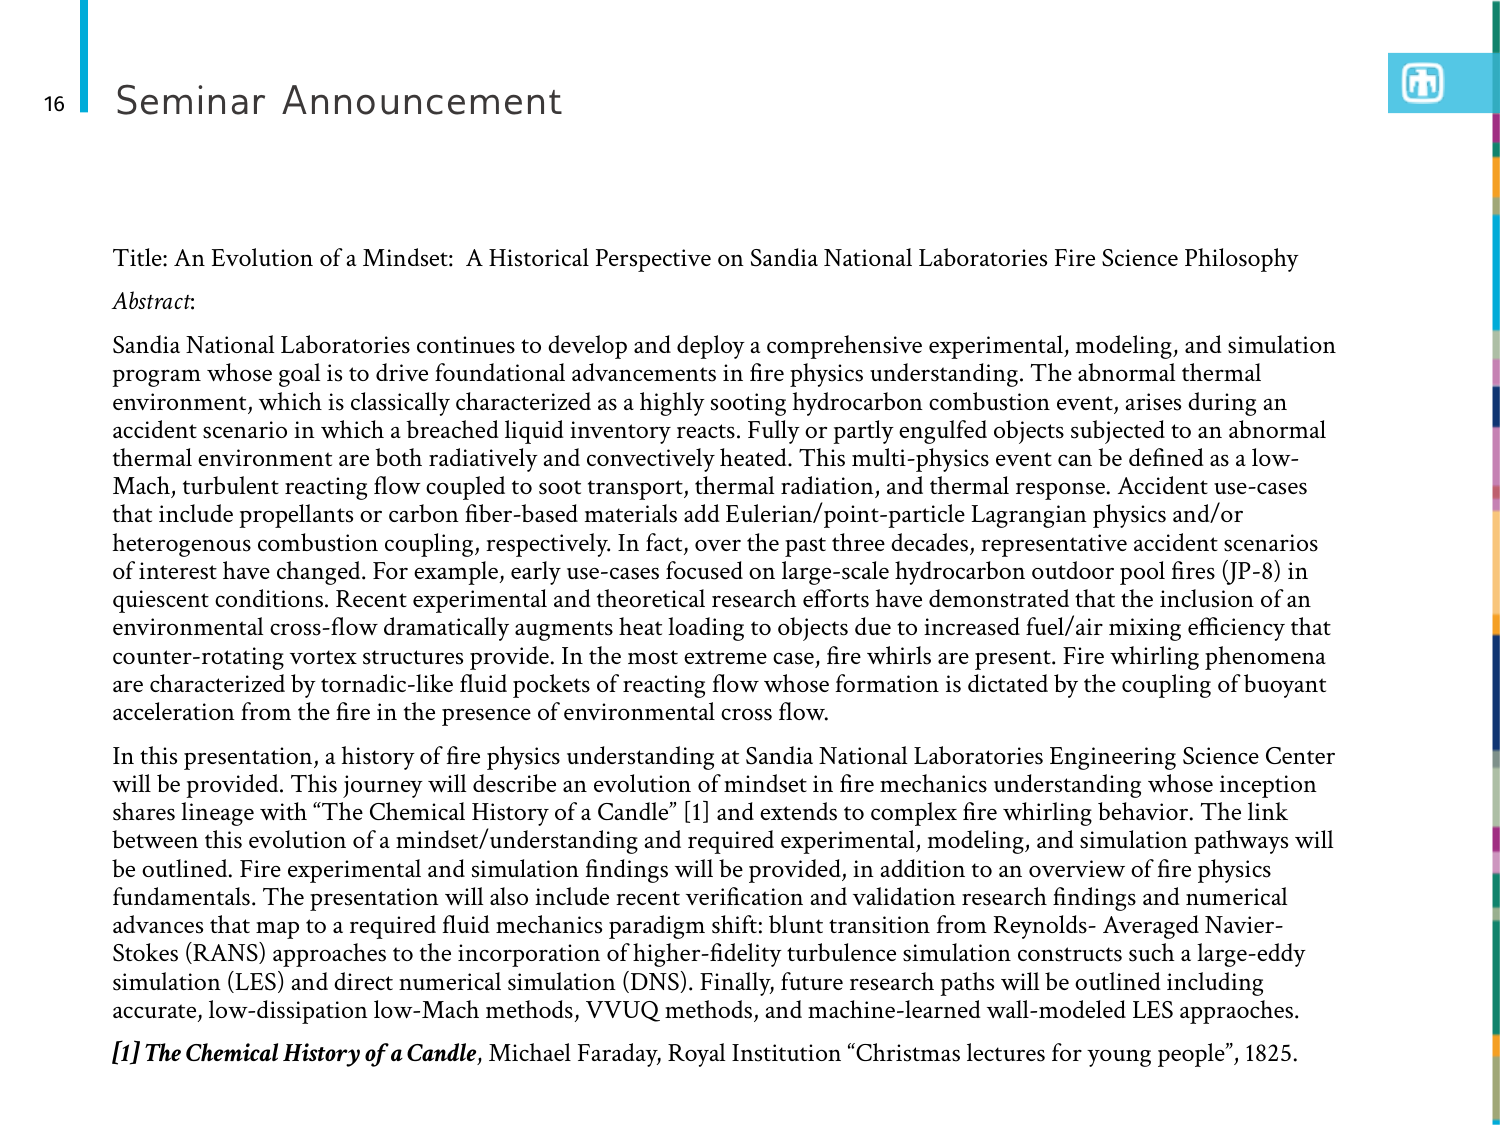

# Seminar Announcement
16
Title: An Evolution of a Mindset:  A Historical Perspective on Sandia National Laboratories Fire Science Philosophy
Abstract:
Sandia National Laboratories continues to develop and deploy a comprehensive experimental, modeling, and simulation program whose goal is to drive foundational advancements in fire physics understanding. The abnormal thermal environment, which is classically characterized as a highly sooting hydrocarbon combustion event, arises during an accident scenario in which a breached liquid inventory reacts. Fully or partly engulfed objects subjected to an abnormal thermal environment are both radiatively and convectively heated. This multi-physics event can be defined as a low-Mach, turbulent reacting flow coupled to soot transport, thermal radiation, and thermal response. Accident use-cases that include propellants or carbon fiber-based materials add Eulerian/point-particle Lagrangian physics and/or heterogenous combustion coupling, respectively. In fact, over the past three decades, representative accident scenarios of interest have changed. For example, early use-cases focused on large-scale hydrocarbon outdoor pool fires (JP-8) in quiescent conditions. Recent experimental and theoretical research efforts have demonstrated that the inclusion of an environmental cross-flow dramatically augments heat loading to objects due to increased fuel/air mixing efficiency that counter-rotating vortex structures provide. In the most extreme case, fire whirls are present. Fire whirling phenomena are characterized by tornadic-like fluid pockets of reacting flow whose formation is dictated by the coupling of buoyant acceleration from the fire in the presence of environmental cross flow.
In this presentation, a history of fire physics understanding at Sandia National Laboratories Engineering Science Center will be provided. This journey will describe an evolution of mindset in fire mechanics understanding whose inception shares lineage with “The Chemical History of a Candle” [1] and extends to complex fire whirling behavior. The link between this evolution of a mindset/understanding and required experimental, modeling, and simulation pathways will be outlined. Fire experimental and simulation findings will be provided, in addition to an overview of fire physics fundamentals. The presentation will also include recent verification and validation research findings and numerical advances that map to a required fluid mechanics paradigm shift: blunt transition from Reynolds- Averaged Navier-Stokes (RANS) approaches to the incorporation of higher-fidelity turbulence simulation constructs such a large-eddy simulation (LES) and direct numerical simulation (DNS). Finally, future research paths will be outlined including accurate, low-dissipation low-Mach methods, VVUQ methods, and machine-learned wall-modeled LES appraoches.
[1] The Chemical History of a Candle, Michael Faraday, Royal Institution “Christmas lectures for young people”, 1825.